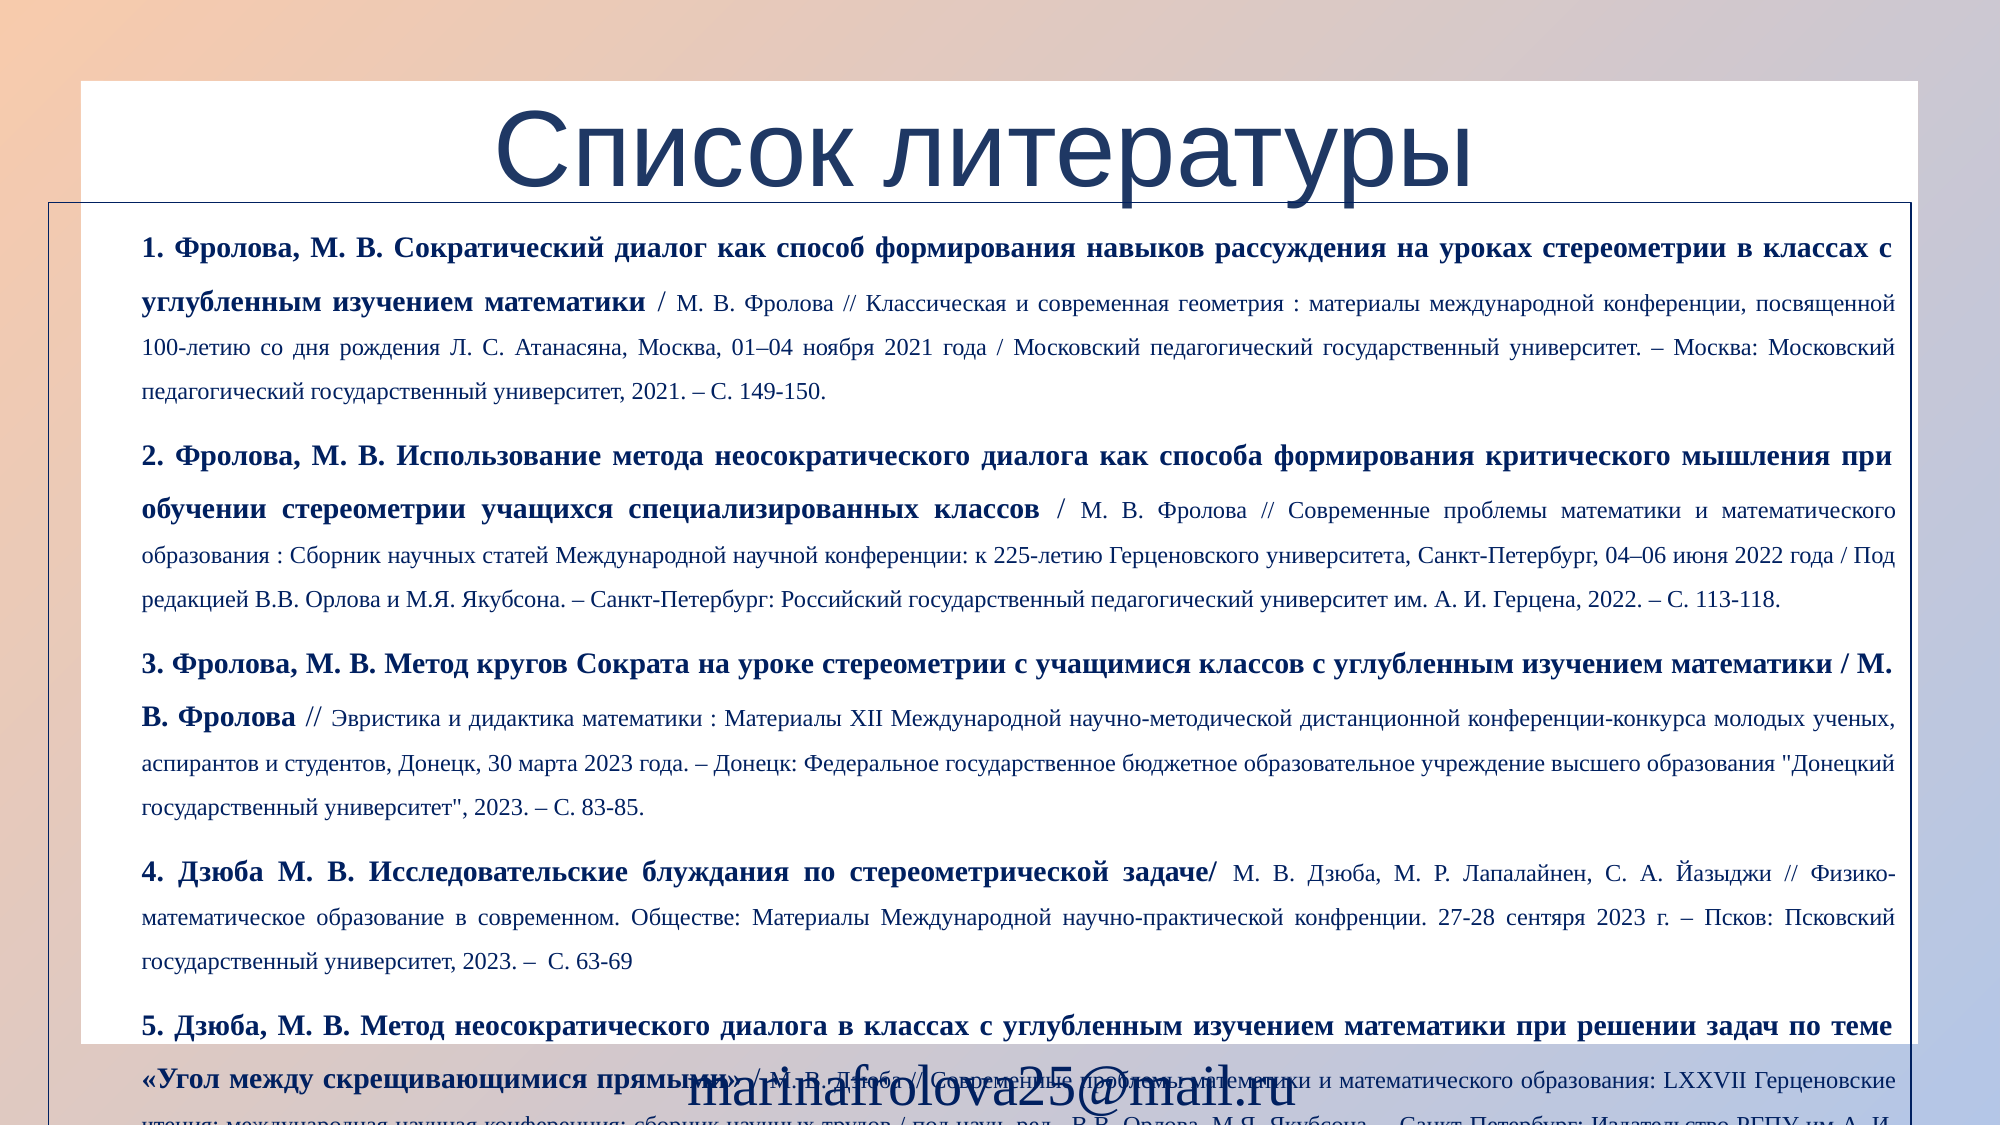

# Список литературы
1. Фролова, М. В. Сократический диалог как способ формирования навыков рассуждения на уроках стереометрии в классах с углубленным изучением математики / М. В. Фролова // Классическая и современная геометрия : материалы международной конференции, посвященной 100-летию со дня рождения Л. С. Атанасяна, Москва, 01–04 ноября 2021 года / Московский педагогический государственный университет. – Москва: Московский педагогический государственный университет, 2021. – С. 149-150.
2. Фролова, М. В. Использование метода неосократического диалога как способа формирования критического мышления при обучении стереометрии учащихся специализированных классов / М. В. Фролова // Современные проблемы математики и математического образования : Сборник научных статей Международной научной конференции: к 225-летию Герценовского университета, Санкт-Петербург, 04–06 июня 2022 года / Под редакцией В.В. Орлова и М.Я. Якубсона. – Санкт-Петербург: Российский государственный педагогический университет им. А. И. Герцена, 2022. – С. 113-118.
3. Фролова, М. В. Метод кругов Сократа на уроке стереометрии с учащимися классов с углубленным изучением математики / М. В. Фролова // Эвристика и дидактика математики : Материалы XII Международной научно-методической дистанционной конференции-конкурса молодых ученых, аспирантов и студентов, Донецк, 30 марта 2023 года. – Донецк: Федеральное государственное бюджетное образовательное учреждение высшего образования "Донецкий государственный университет", 2023. – С. 83-85.
4. Дзюба М. В. Исследовательские блуждания по стереометрической задаче/ М. В. Дзюба, М. Р. Лапалайнен, С. А. Йазыджи // Физико-математическое образование в современном. Обществе: Материалы Международной научно-практической конфренции. 27-28 сентяря 2023 г. – Псков: Псковский государственный университет, 2023. –  С. 63-69
5. Дзюба, М. В. Метод неосократического диалога в классах с углубленным изучением математики при решении задач по теме «Угол между скрещивающимися прямыми» / М. В. Дзюба // Современные проблемы математики и математического образования: LXXVII Герценовские чтения: международная научная конференция: сборник научных трудов / под науч. ред.  В.В. Орлова, М.Я. Якубсона. – Санкт-Петербург: Издательство РГПУ им А. И. Герцена 2024.

marinafrolova25@mail.ru